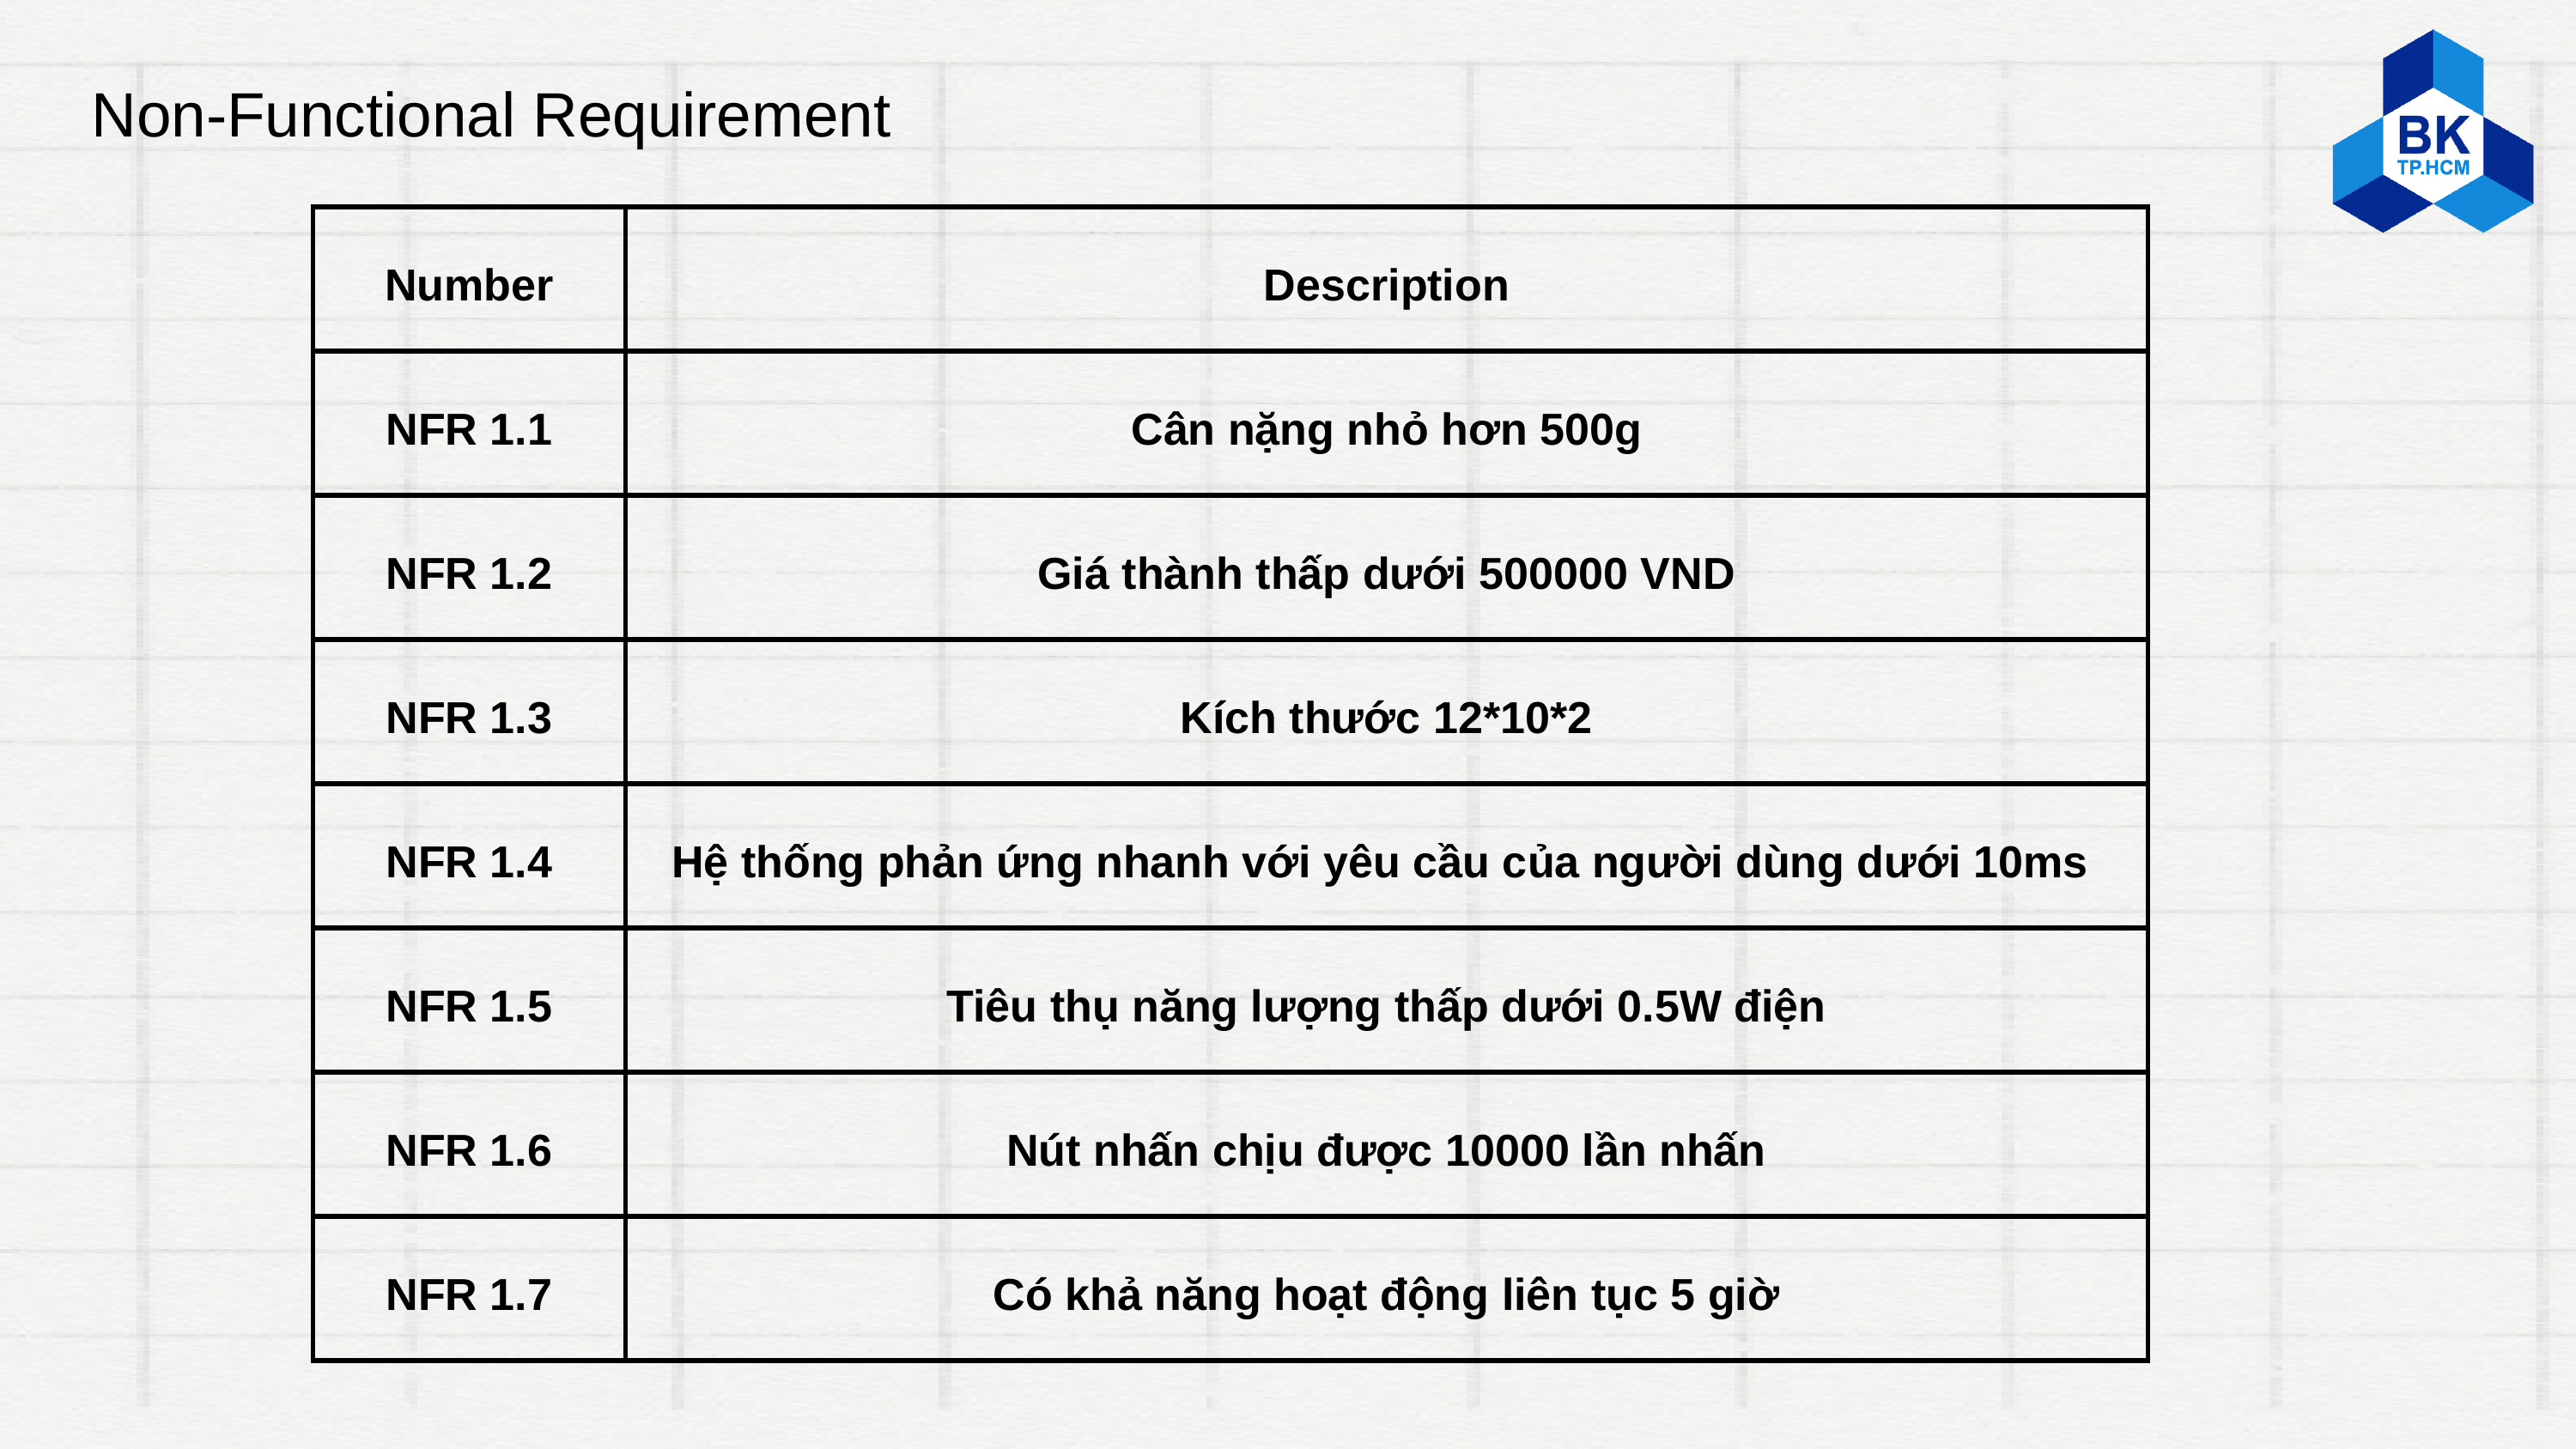

Non-Functional Requirement
| Number | Description |
| --- | --- |
| NFR 1.1 | Cân nặng nhỏ hơn 500g |
| NFR 1.2 | Giá thành thấp dưới 500000 VND |
| NFR 1.3 | Kích thước 12\*10\*2 |
| NFR 1.4 | Hệ thống phản ứng nhanh với yêu cầu của người dùng dưới 10ms |
| NFR 1.5 | Tiêu thụ năng lượng thấp dưới 0.5W điện |
| NFR 1.6 | Nút nhấn chịu được 10000 lần nhấn |
| NFR 1.7 | Có khả năng hoạt động liên tục 5 giờ |